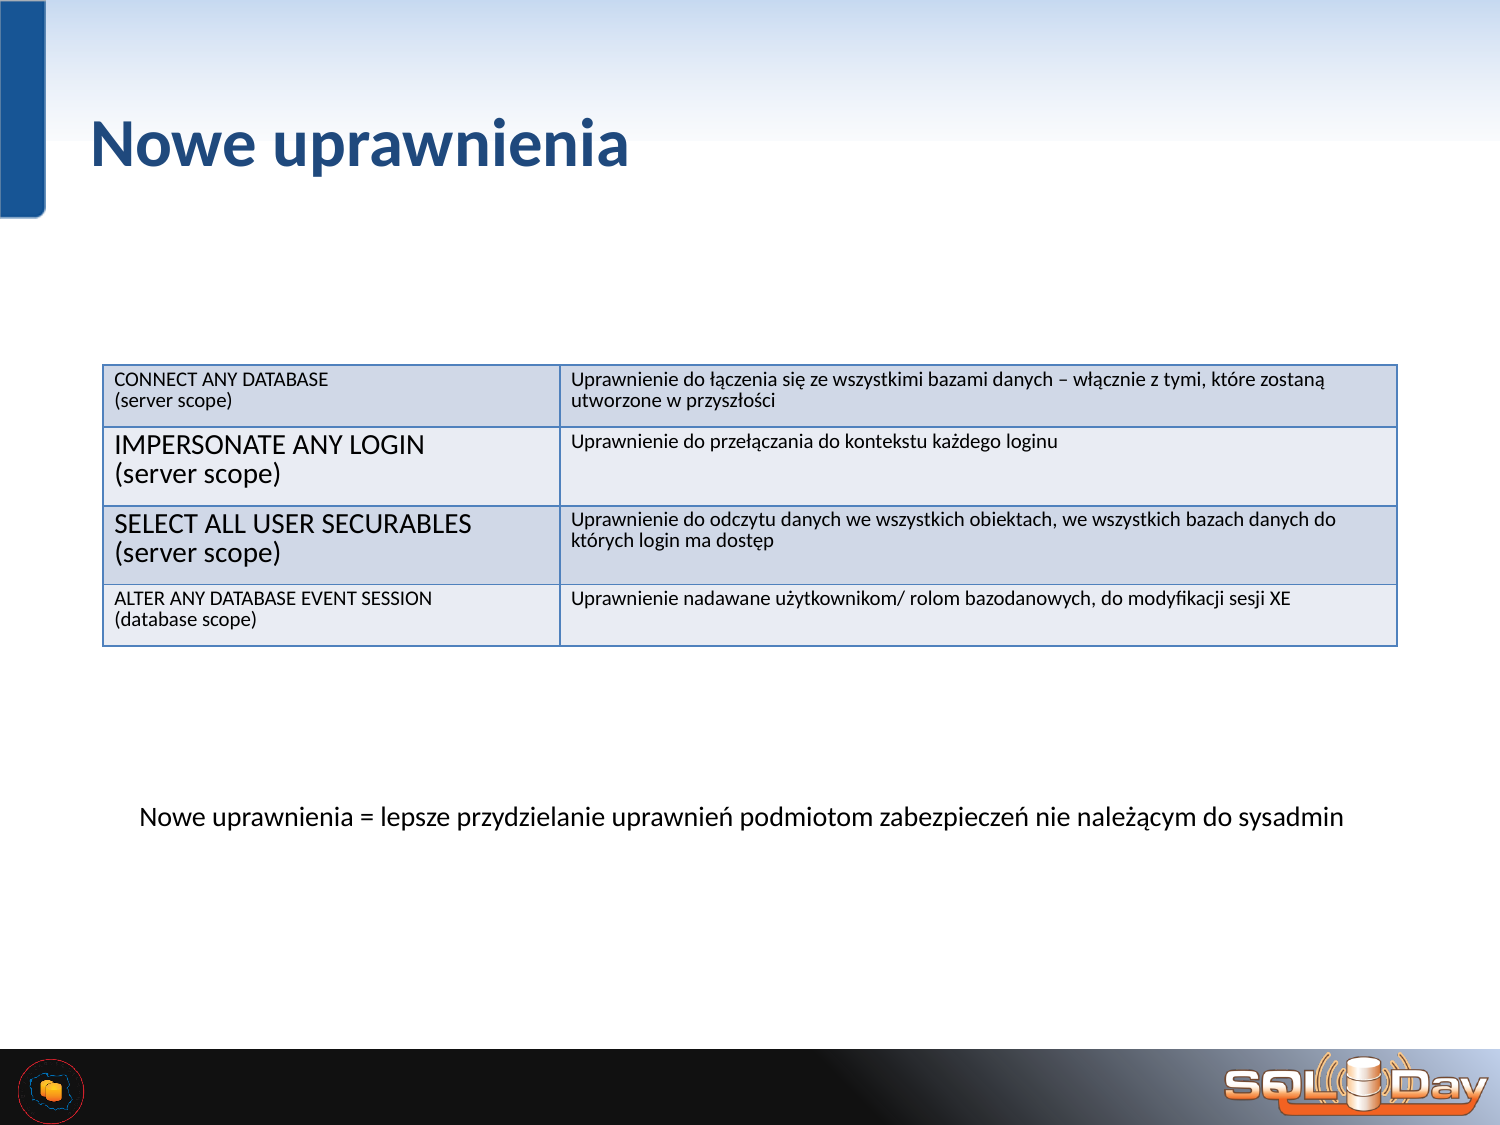

# Nowe uprawnienia
| CONNECT ANY DATABASE (server scope) | Uprawnienie do łączenia się ze wszystkimi bazami danych – włącznie z tymi, które zostaną utworzone w przyszłości |
| --- | --- |
| IMPERSONATE ANY LOGIN (server scope) | Uprawnienie do przełączania do kontekstu każdego loginu |
| SELECT ALL USER SECURABLES (server scope) | Uprawnienie do odczytu danych we wszystkich obiektach, we wszystkich bazach danych do których login ma dostęp |
| ALTER ANY DATABASE EVENT SESSION (database scope) | Uprawnienie nadawane użytkownikom/ rolom bazodanowych, do modyfikacji sesji XE |
Nowe uprawnienia = lepsze przydzielanie uprawnień podmiotom zabezpieczeń nie należącym do sysadmin